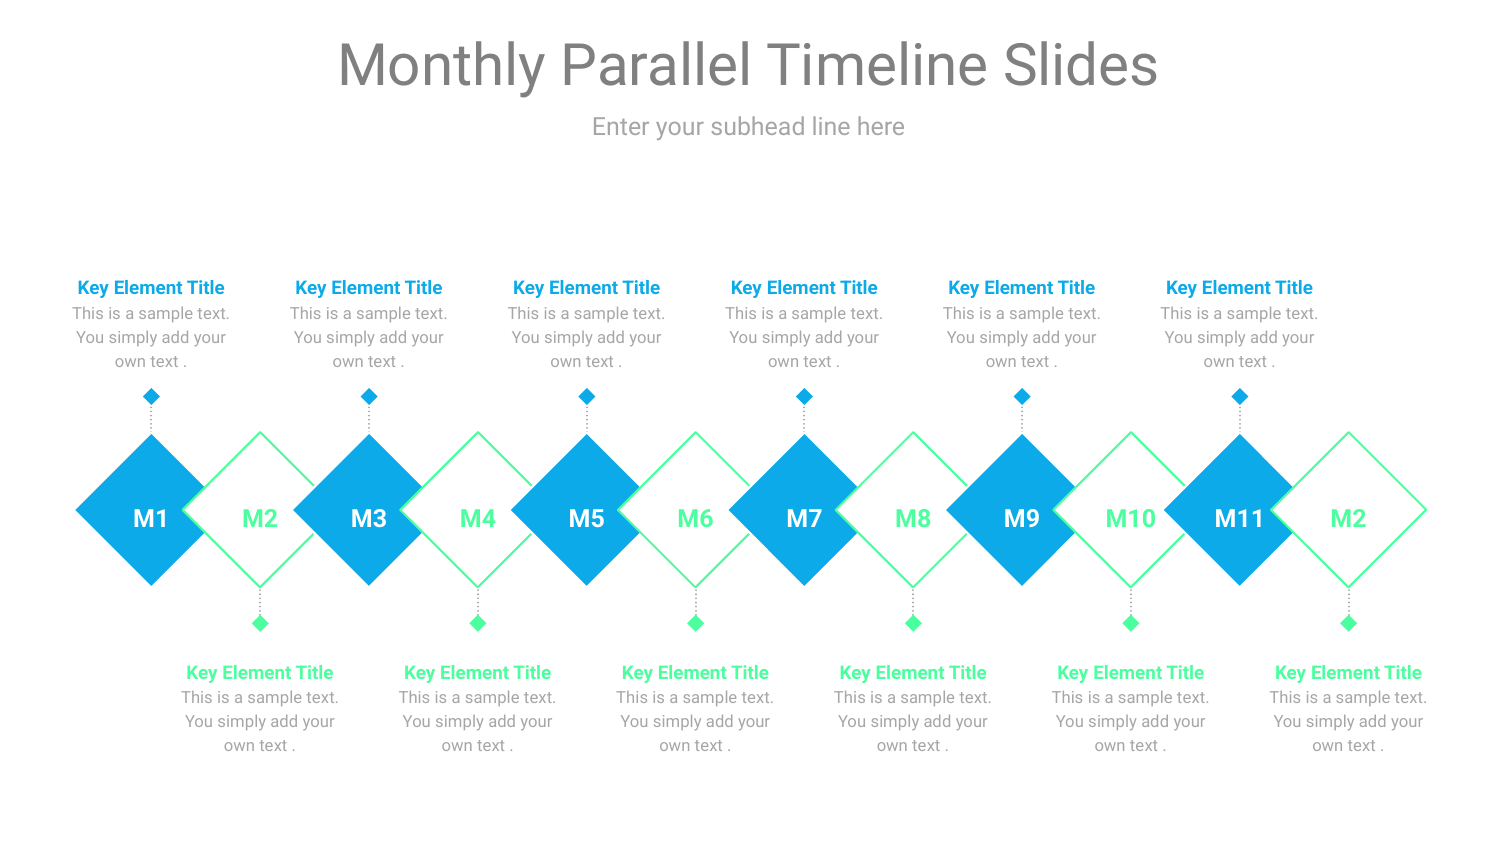

# Monthly Parallel Timeline Slides
Enter your subhead line here
Key Element Title
This is a sample text. You simply add your own text .
Key Element Title
This is a sample text. You simply add your own text .
Key Element Title
This is a sample text. You simply add your own text .
Key Element Title
This is a sample text. You simply add your own text .
Key Element Title
This is a sample text. You simply add your own text .
Key Element Title
This is a sample text. You simply add your own text .

M4
M10
M1
M3
M11
M2
M6
M8
M2
M5
M7
M9

Key Element Title
This is a sample text. You simply add your own text .
Key Element Title
This is a sample text. You simply add your own text .
Key Element Title
This is a sample text. You simply add your own text .
Key Element Title
This is a sample text. You simply add your own text .
Key Element Title
This is a sample text. You simply add your own text .
Key Element Title
This is a sample text. You simply add your own text .